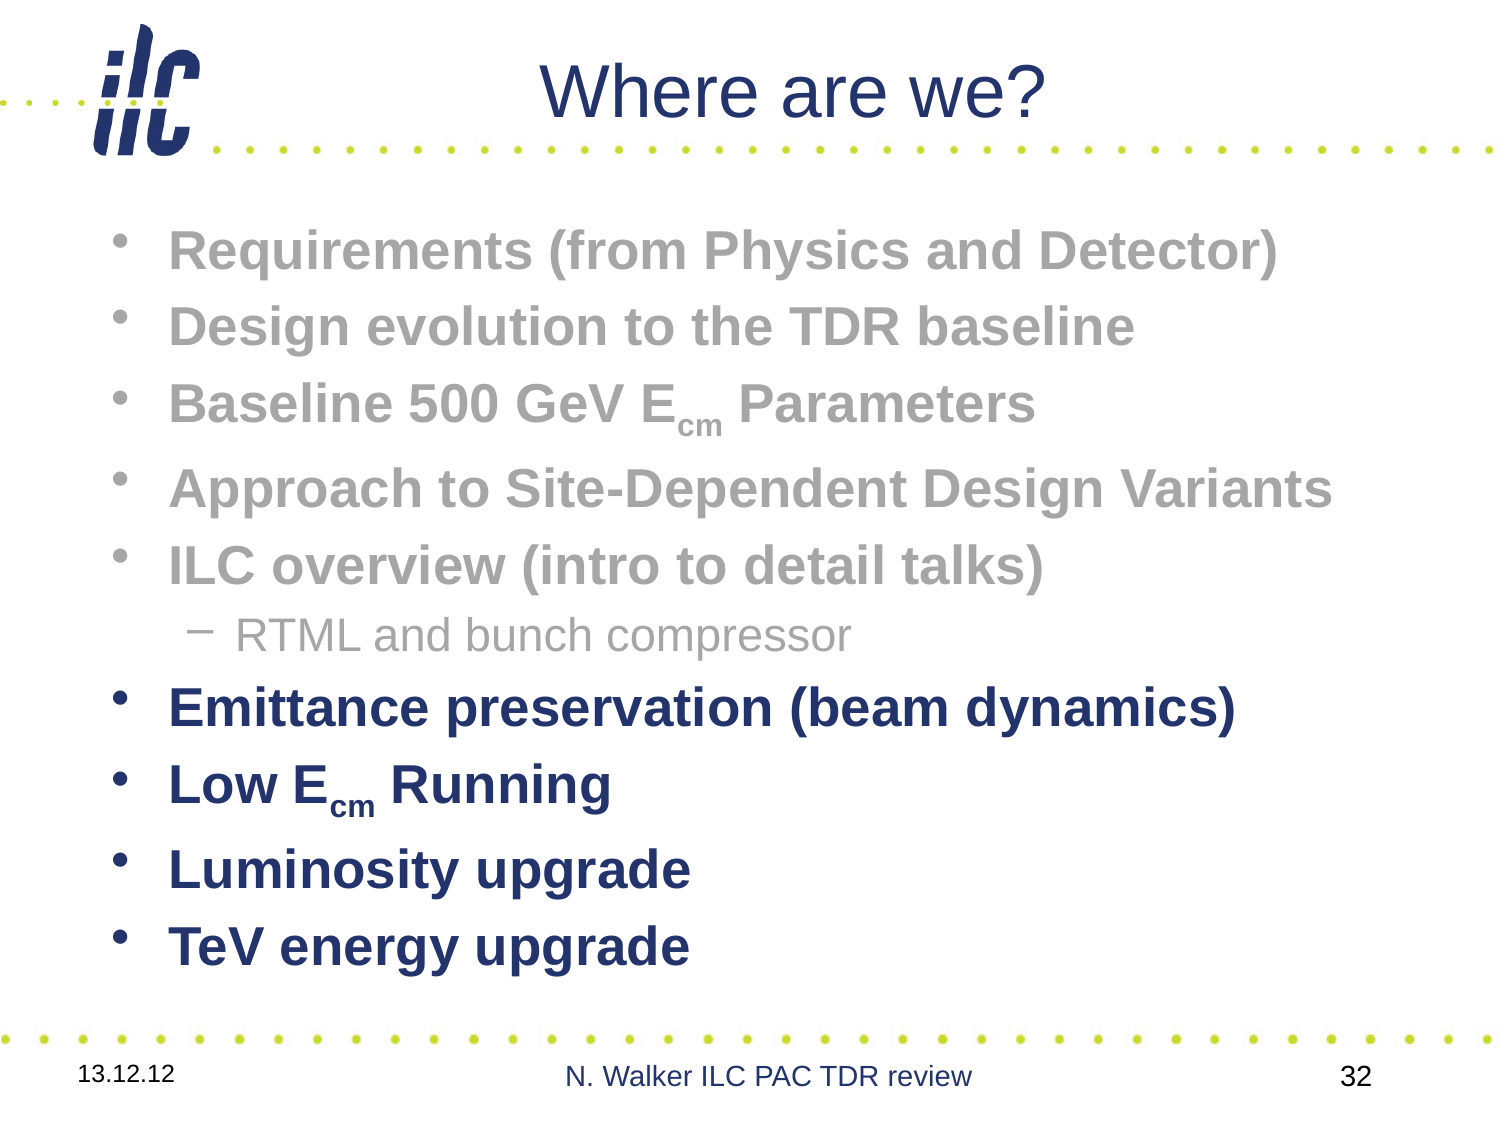

# Where are we?
Requirements (from Physics and Detector)
Design evolution to the TDR baseline
Baseline 500 GeV Ecm Parameters
Approach to Site-Dependent Design Variants
ILC overview (intro to detail talks)
RTML and bunch compressor
Emittance preservation (beam dynamics)
Low Ecm Running
Luminosity upgrade
TeV energy upgrade

13.12.12
N. Walker ILC PAC TDR review
32